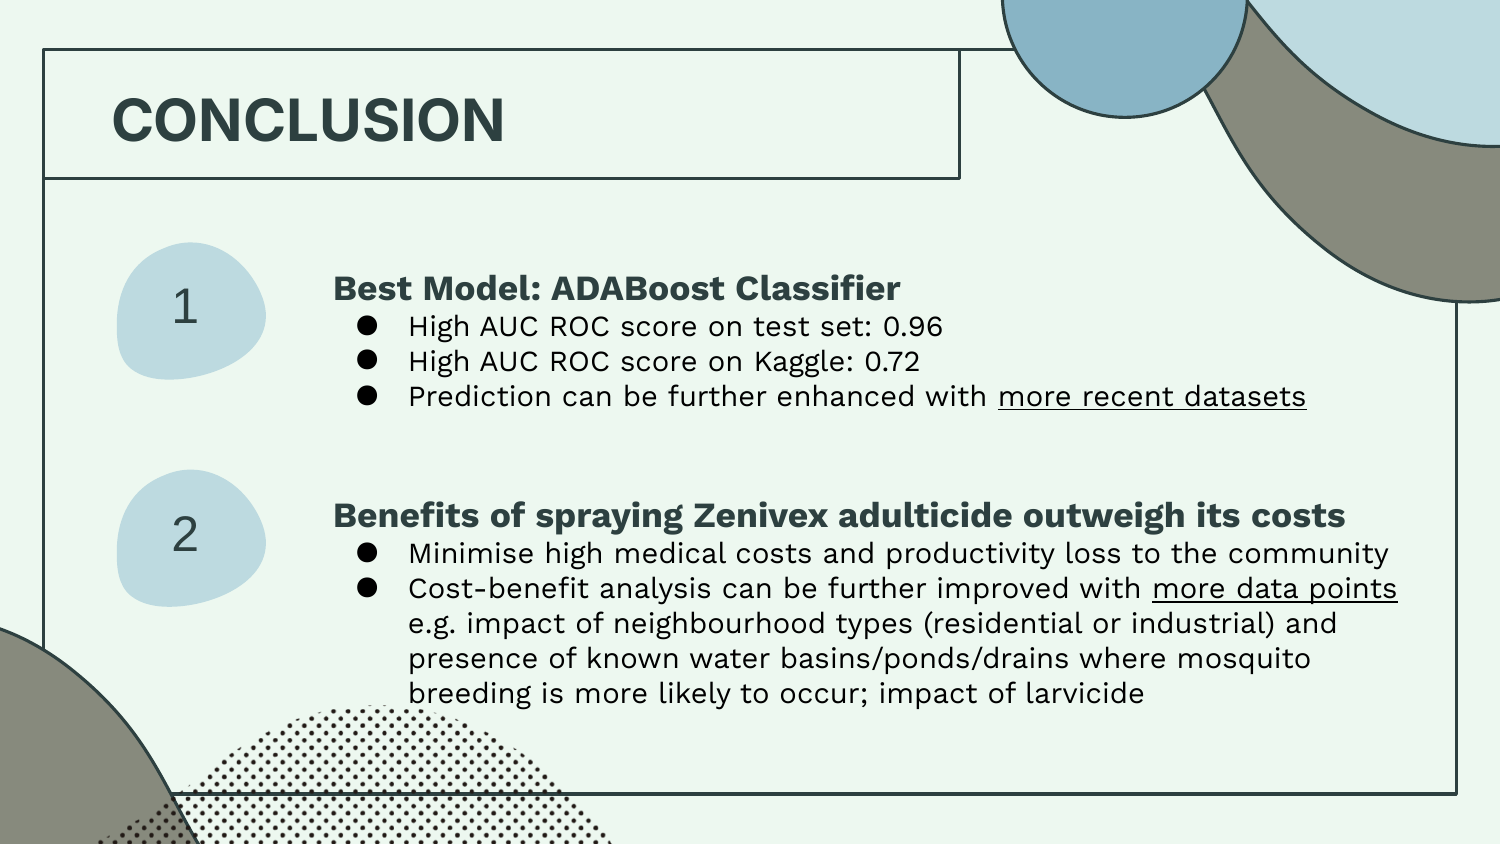

CONCLUSION

Best Model: ADABoost Classifier
High AUC ROC score on test set: 0.96
High AUC ROC score on Kaggle: 0.72
Prediction can be further enhanced with more recent datasets
1

Benefits of spraying Zenivex adulticide outweigh its costs
Minimise high medical costs and productivity loss to the community
Cost-benefit analysis can be further improved with more data points e.g. impact of neighbourhood types (residential or industrial) and presence of known water basins/ponds/drains where mosquito breeding is more likely to occur; impact of larvicide

2